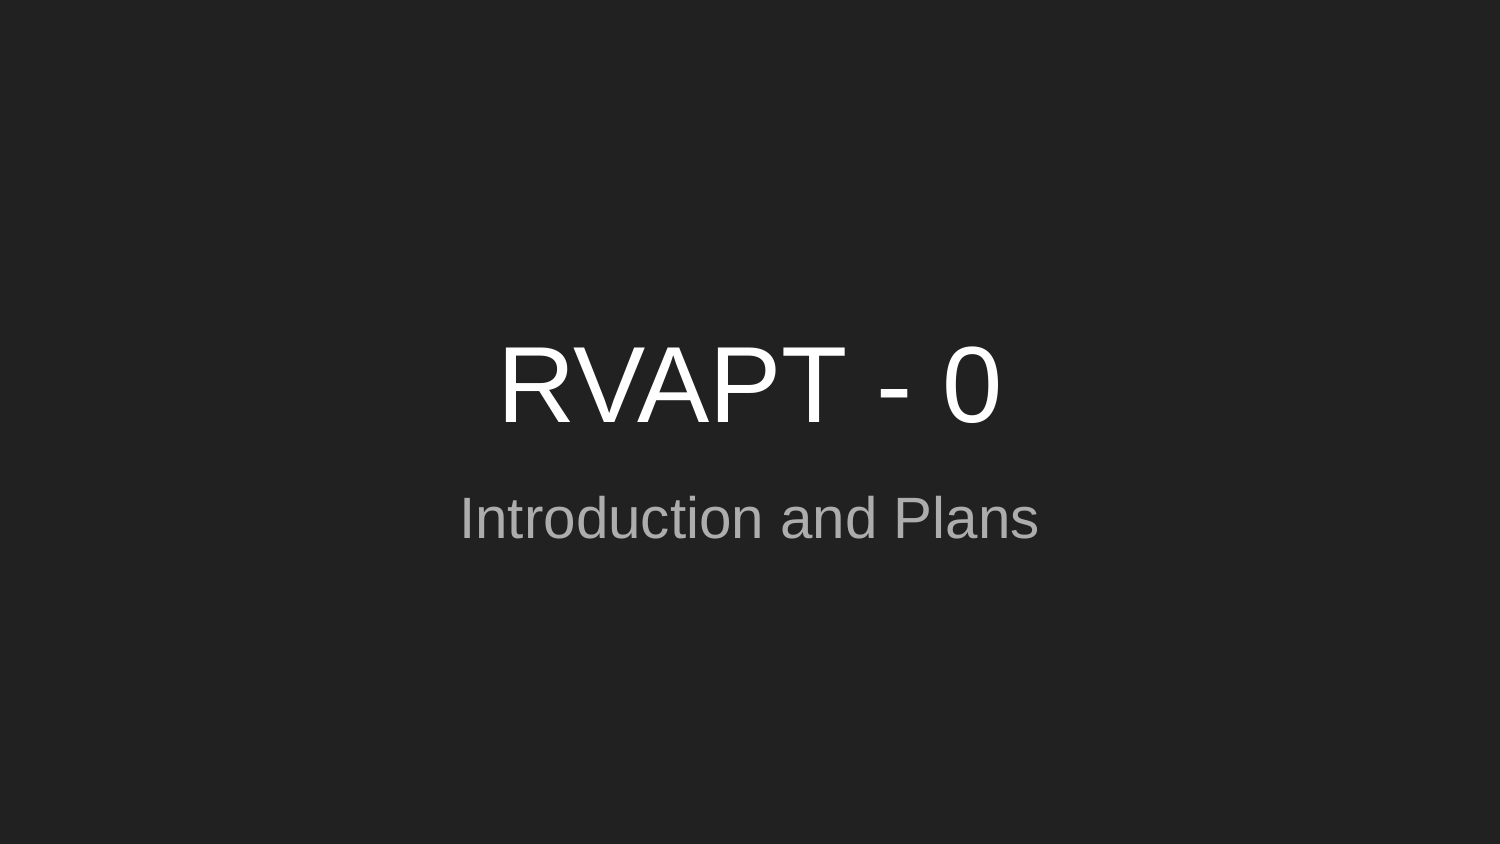

# RVAPT - 0
Introduction and Plans